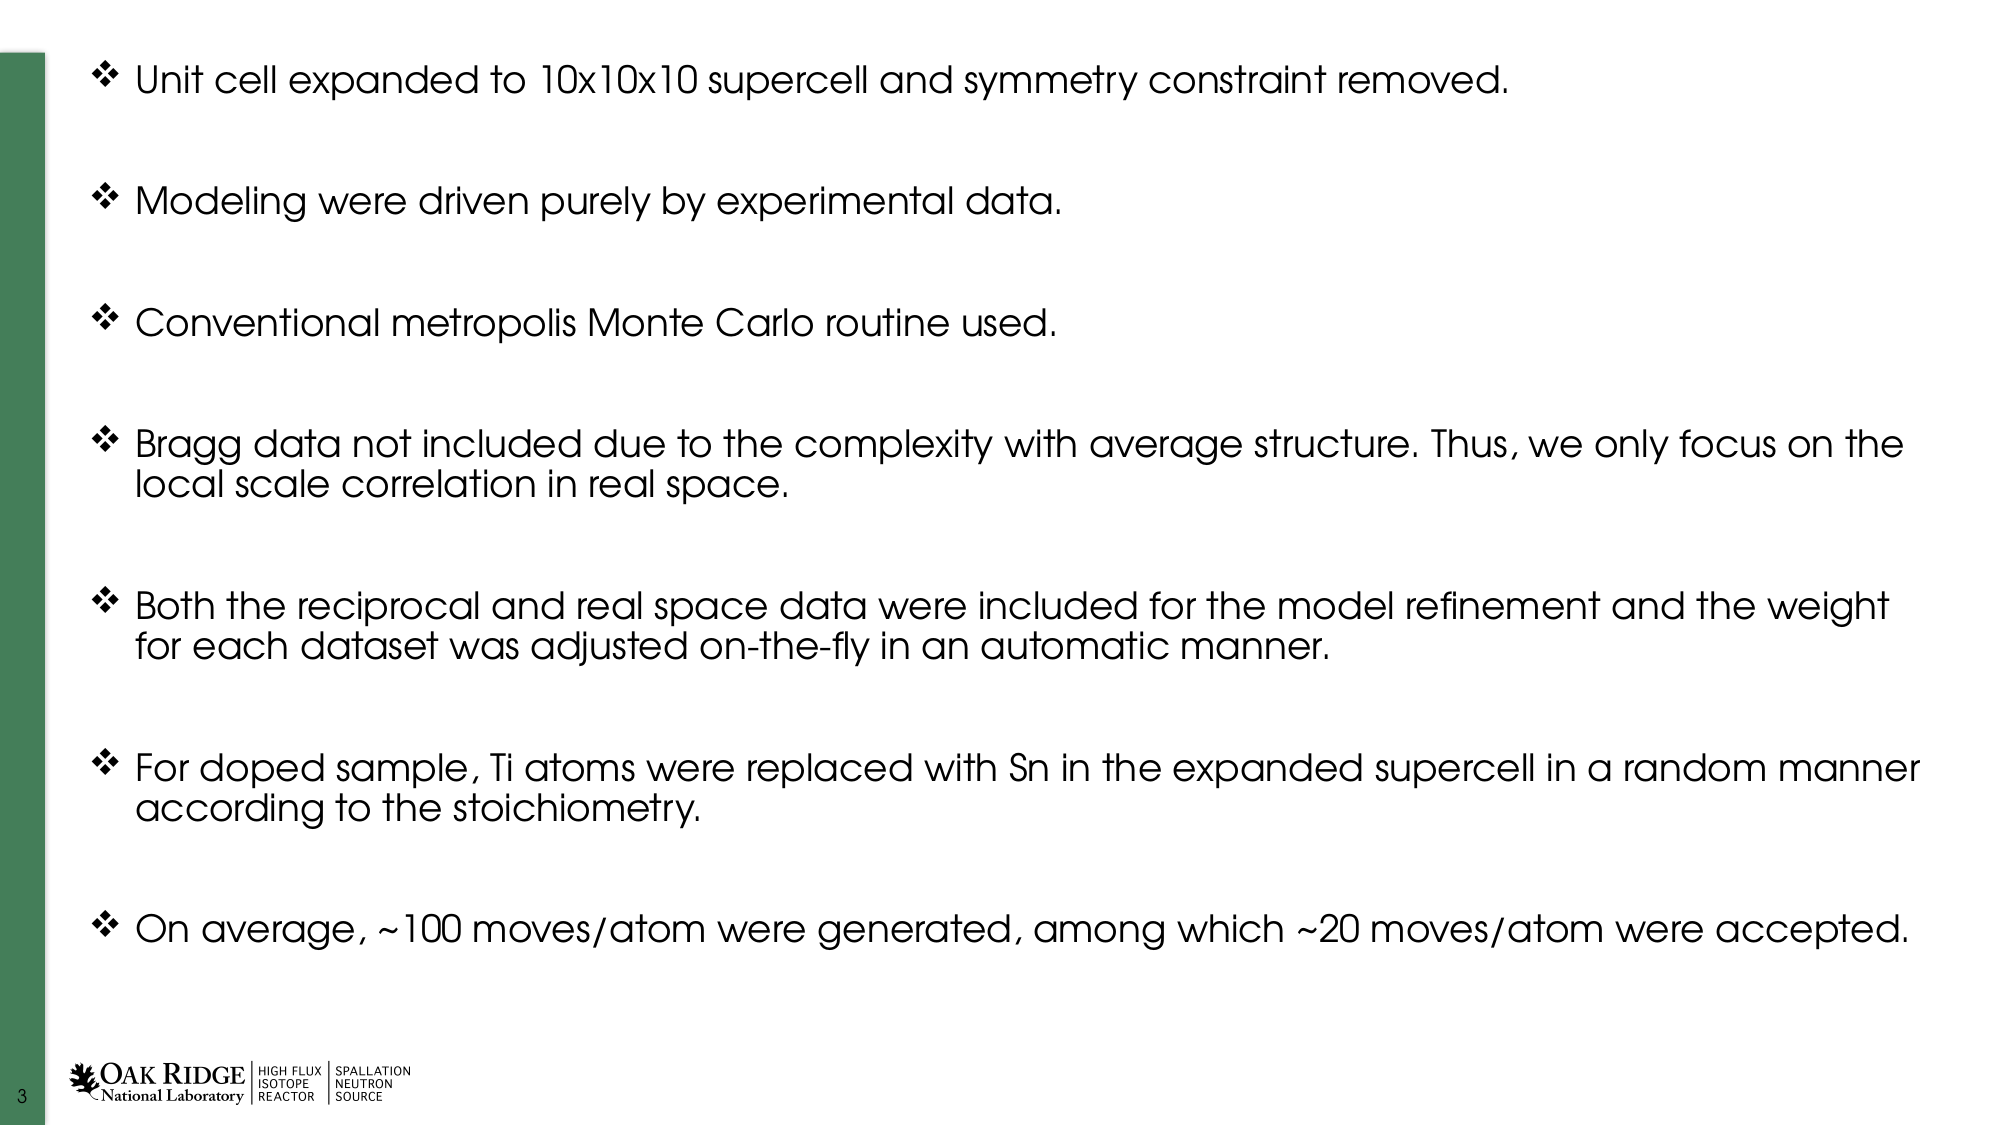

Unit cell expanded to 10x10x10 supercell and symmetry constraint removed.

Modeling were driven purely by experimental data.

Conventional metropolis Monte Carlo routine used.

Bragg data not included due to the complexity with average structure. Thus, we only focus on the local scale correlation in real space.

Both the reciprocal and real space data were included for the model refinement and the weight for each dataset was adjusted on-the-fly in an automatic manner.

For doped sample, Ti atoms were replaced with Sn in the expanded supercell in a random manner according to the stoichiometry.

On average, ~100 moves/atom were generated, among which ~20 moves/atom were accepted.